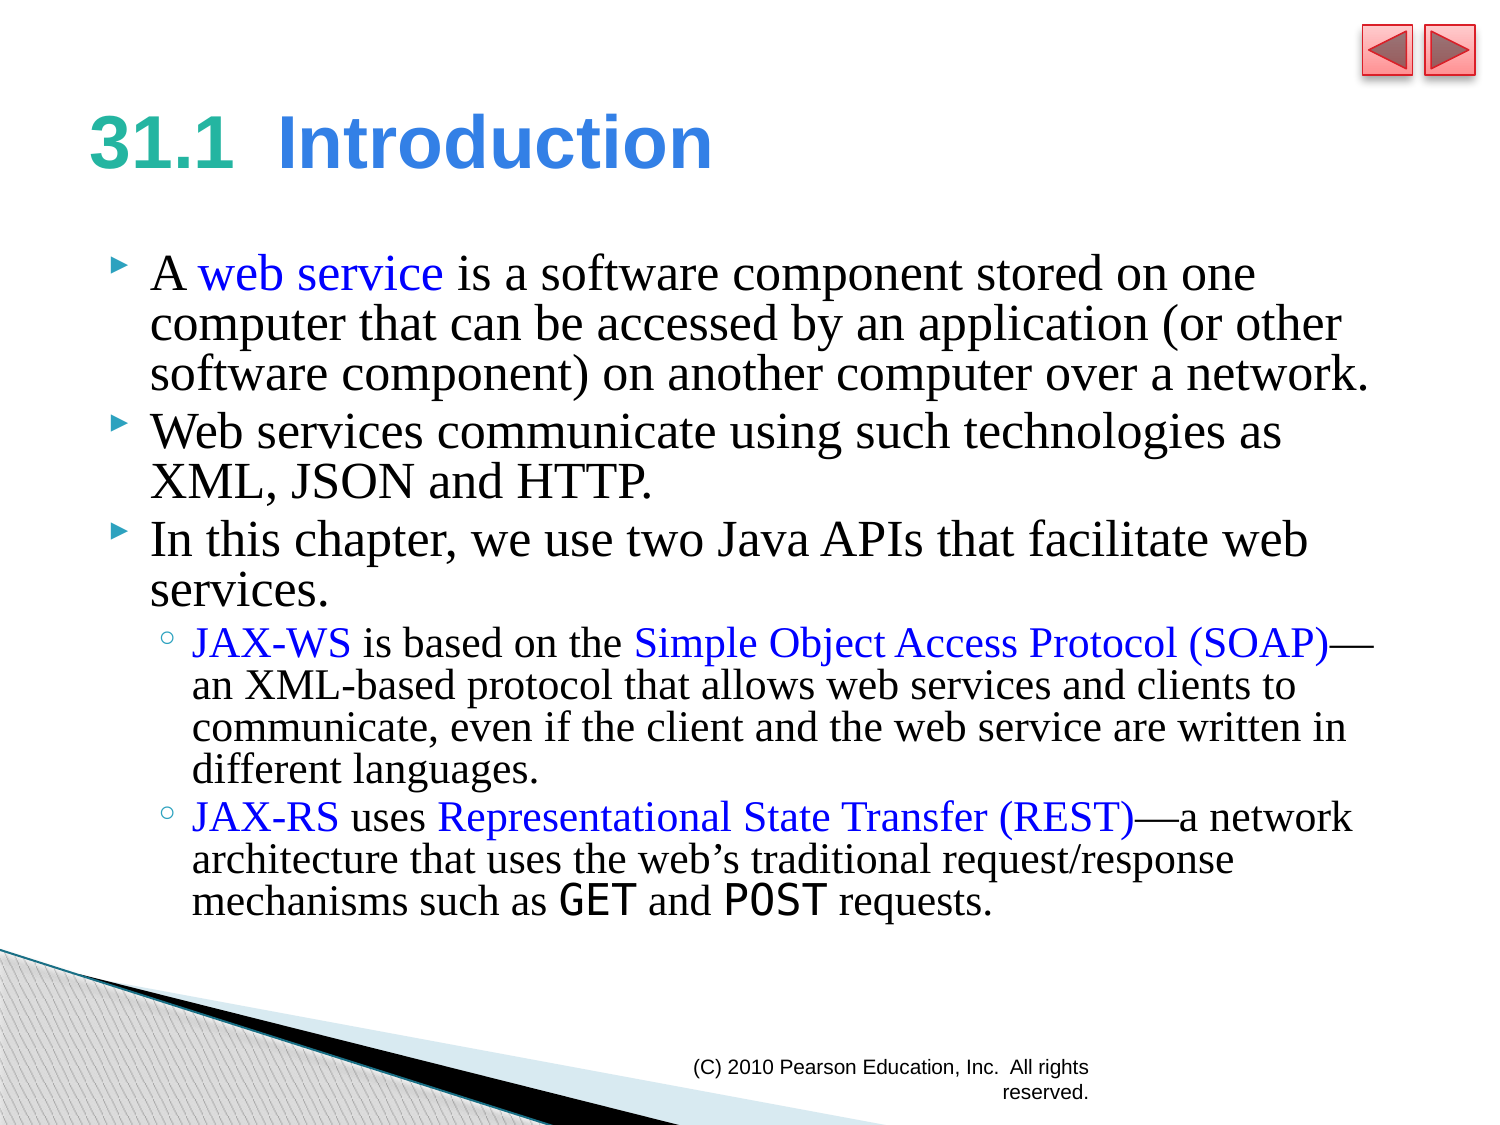

# 31.1  Introduction
A web service is a software component stored on one computer that can be accessed by an application (or other software component) on another computer over a network.
Web services communicate using such technologies as XML, JSON and HTTP.
In this chapter, we use two Java APIs that facilitate web services.
JAX-WS is based on the Simple Object Access Protocol (SOAP)—an XML-based protocol that allows web services and clients to communicate, even if the client and the web service are written in different languages.
JAX-RS uses Representational State Transfer (REST)—a network architecture that uses the web’s traditional request/response mechanisms such as GET and POST requests.
(C) 2010 Pearson Education, Inc.  All rights reserved.